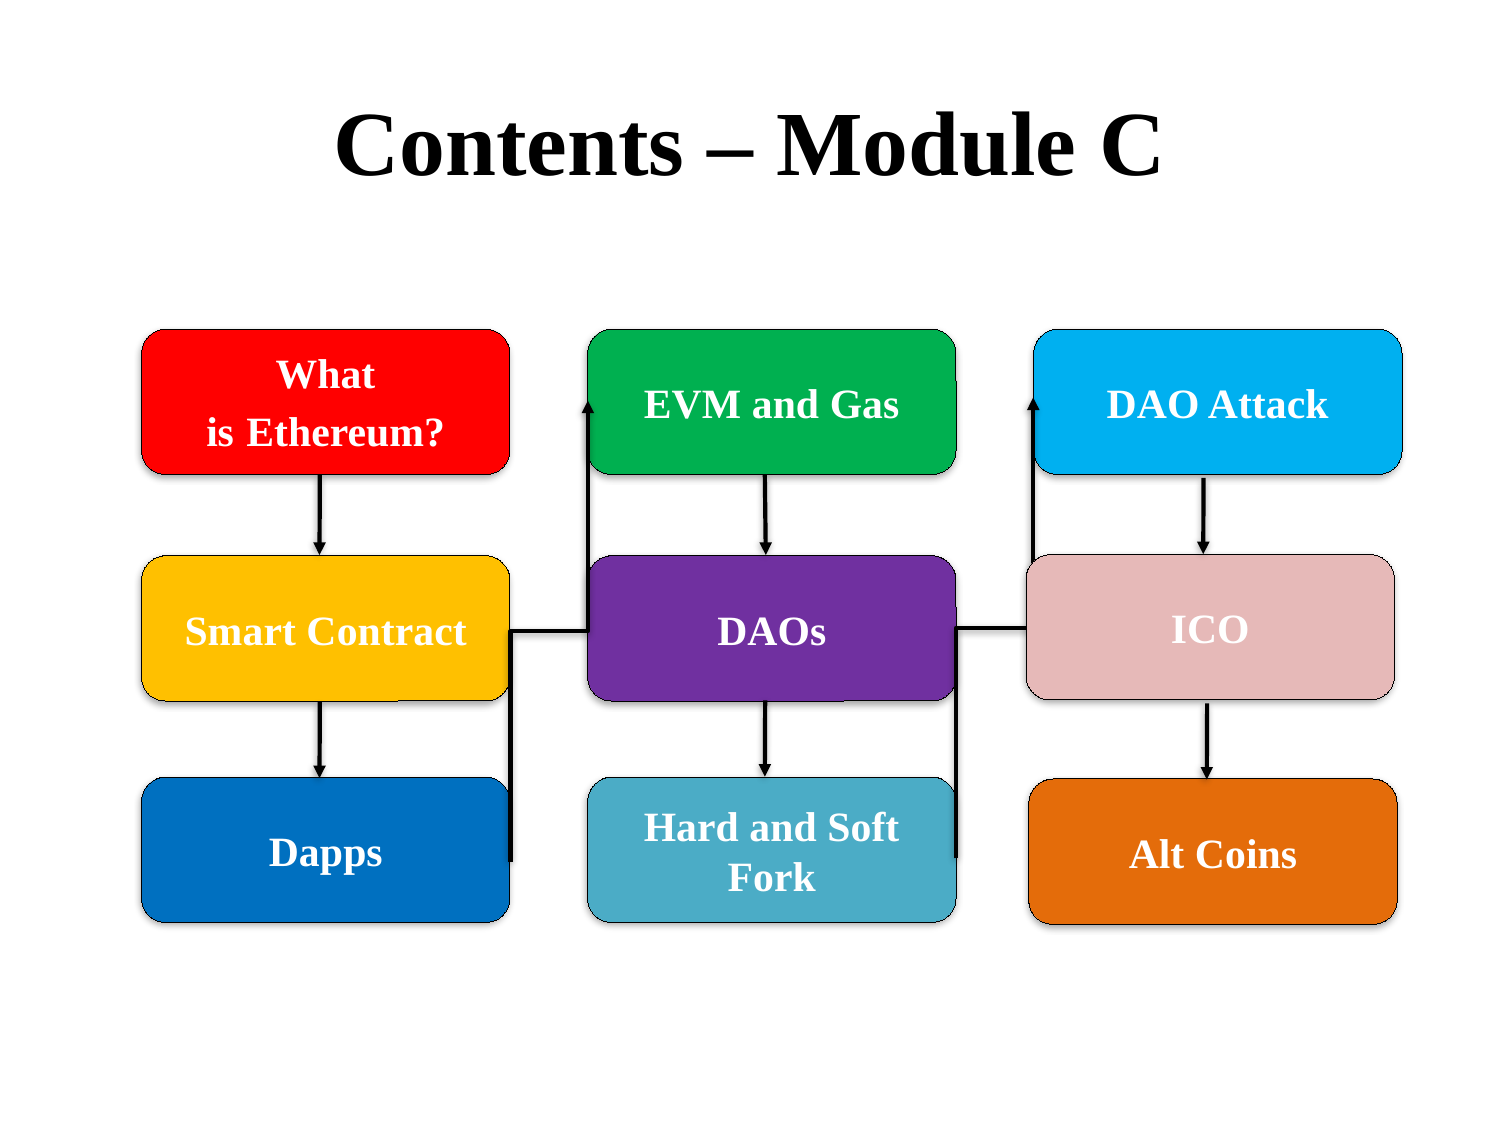

# Contents – Module C
What is Ethereum?
EVM and Gas
DAO Attack
ICO
Smart Contract
DAOs
Dapps
Hard and Soft Fork
Alt Coins